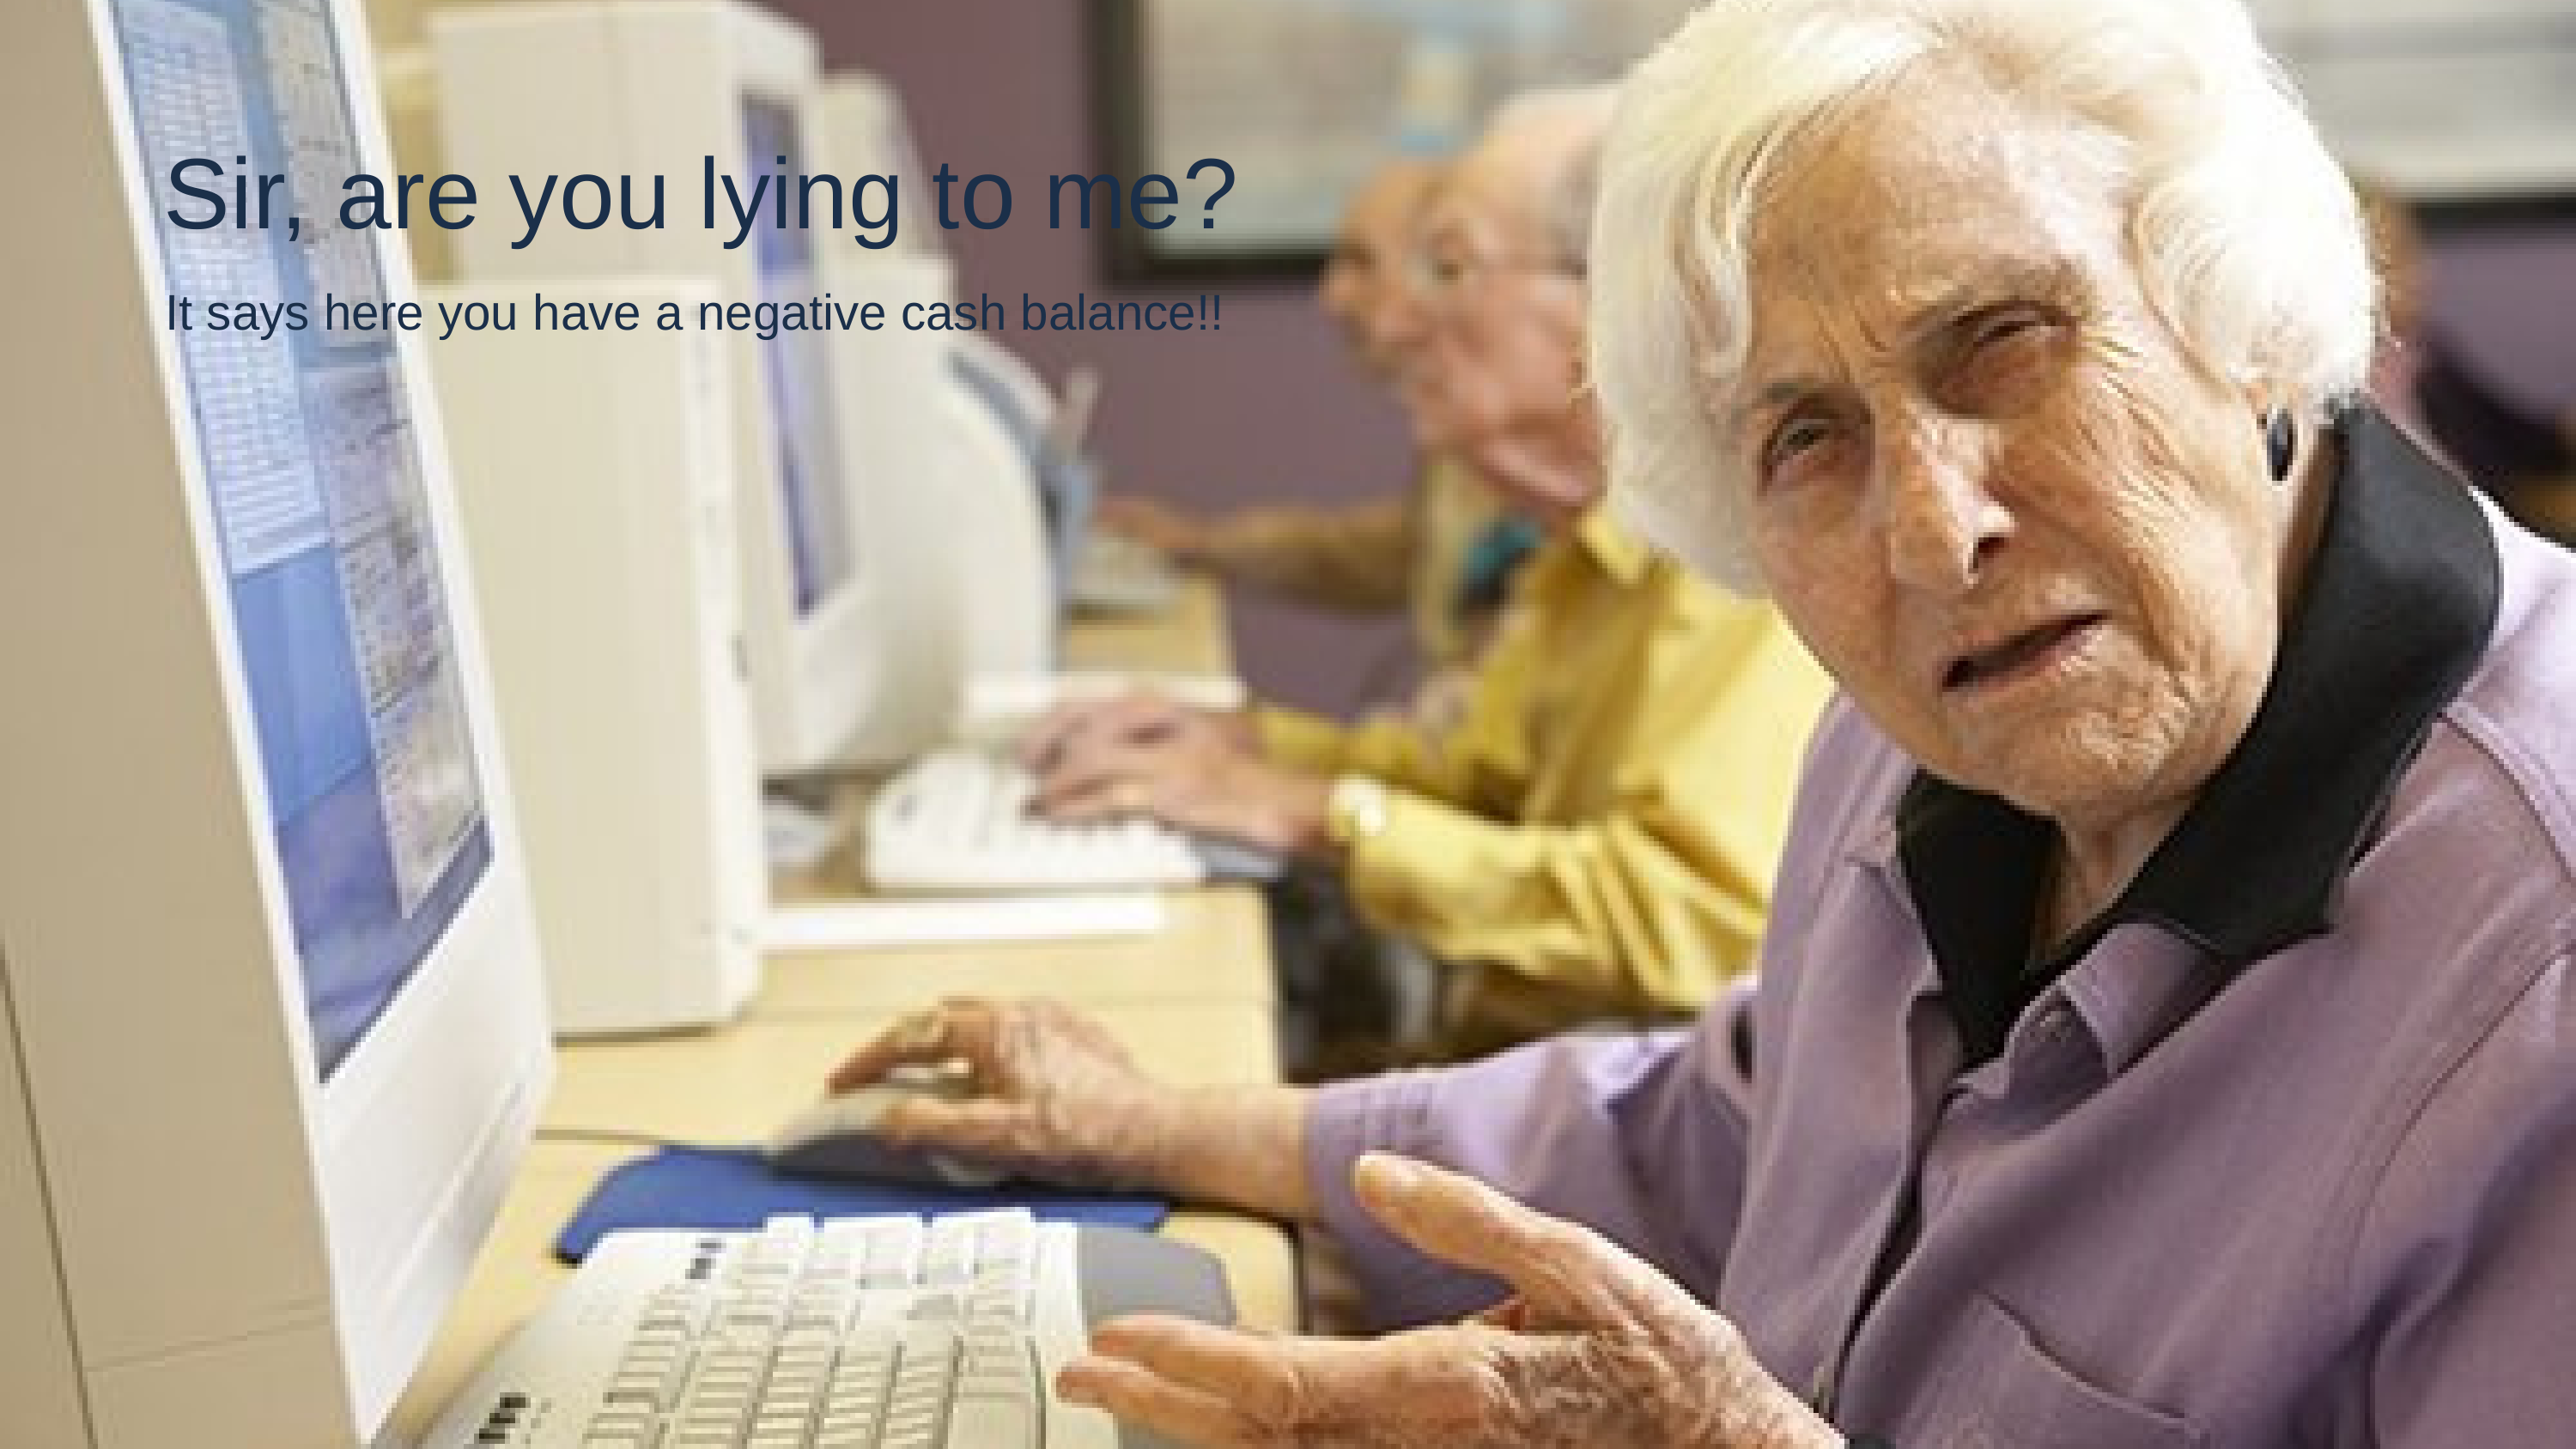

Sir, are you lying to me?
It says here you have a negative cash balance!!